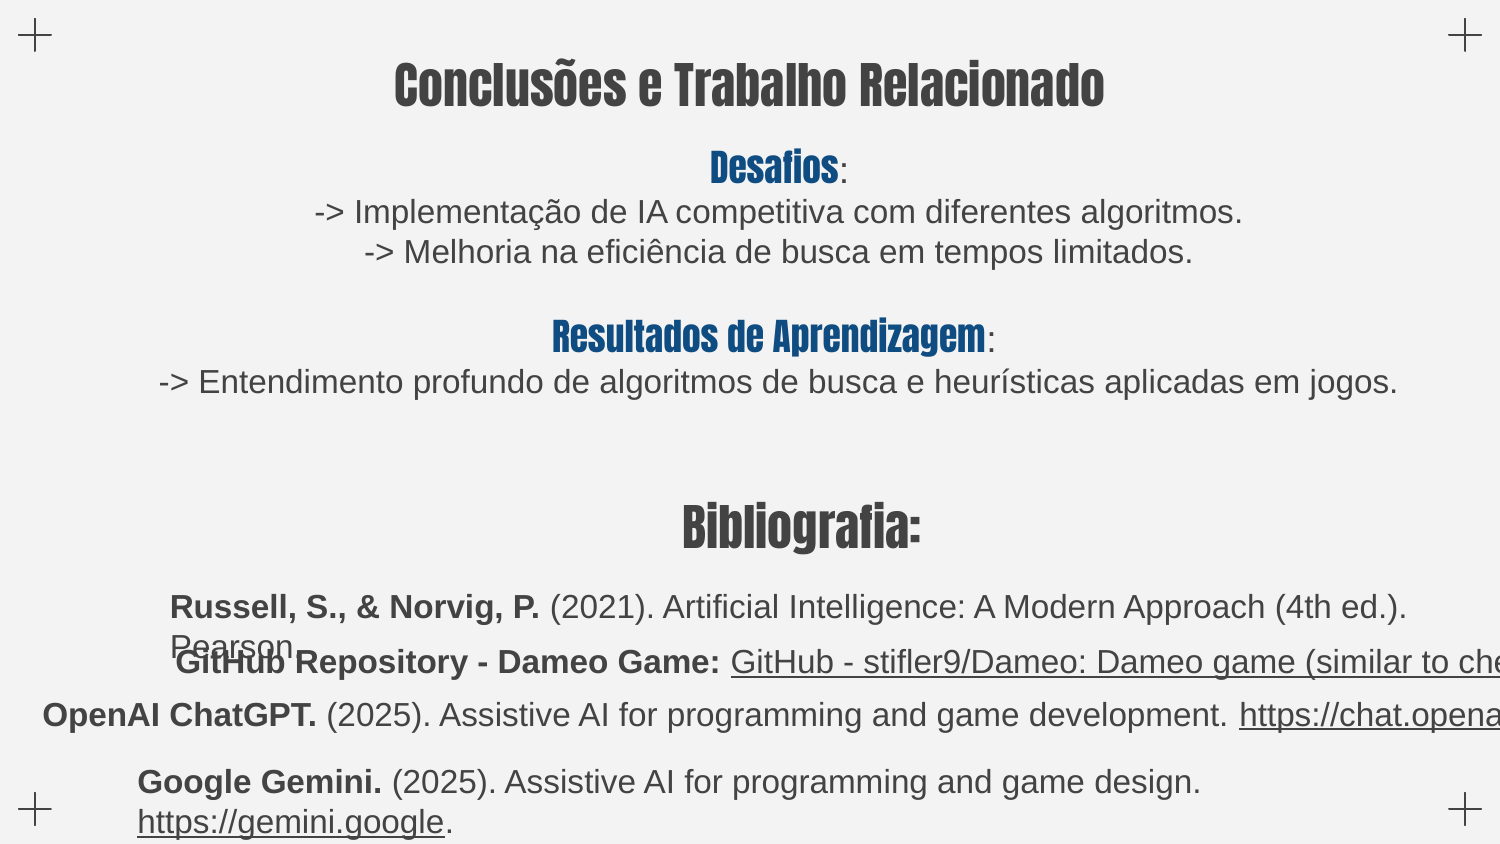

# Conclusões e Trabalho Relacionado
Desafios:
-> Implementação de IA competitiva com diferentes algoritmos.
-> Melhoria na eficiência de busca em tempos limitados.

Resultados de Aprendizagem:
-> Entendimento profundo de algoritmos de busca e heurísticas aplicadas em jogos.
Bibliografia:
Russell, S., & Norvig, P. (2021). Artificial Intelligence: A Modern Approach (4th ed.). Pearson.
GitHub Repository - Dameo Game: GitHub - stifler9/Dameo: Dameo game (similar to checkers)
OpenAI ChatGPT. (2025). Assistive AI for programming and game development. https://chat.openai.com.
Google Gemini. (2025). Assistive AI for programming and game design. https://gemini.google.